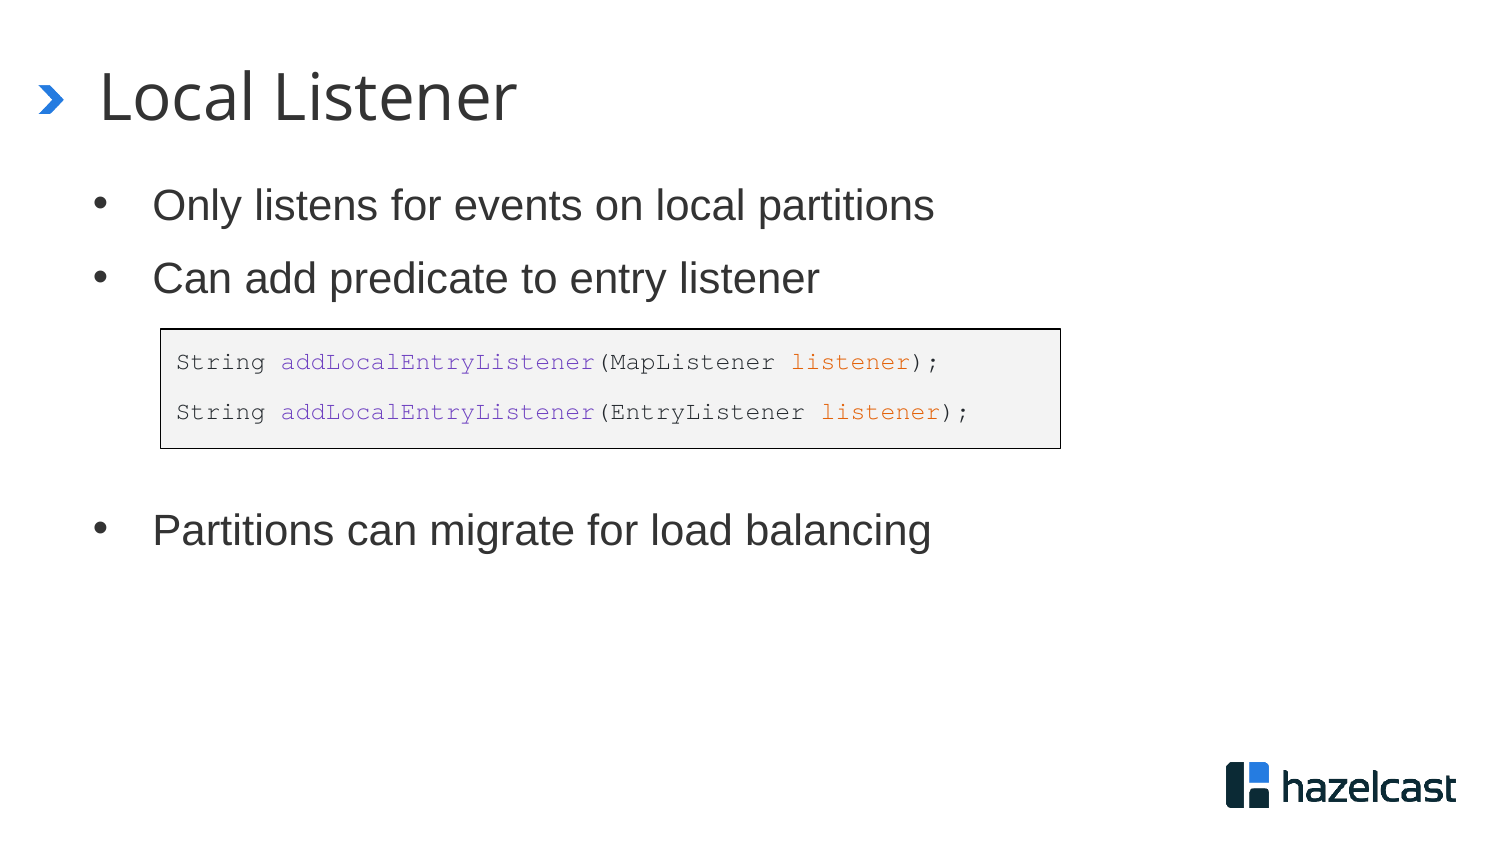

# Local Listener
Only listens for events on local partitions
Can add predicate to entry listener
String addLocalEntryListener(MapListener listener);
String addLocalEntryListener(EntryListener listener);
Partitions can migrate for load balancing